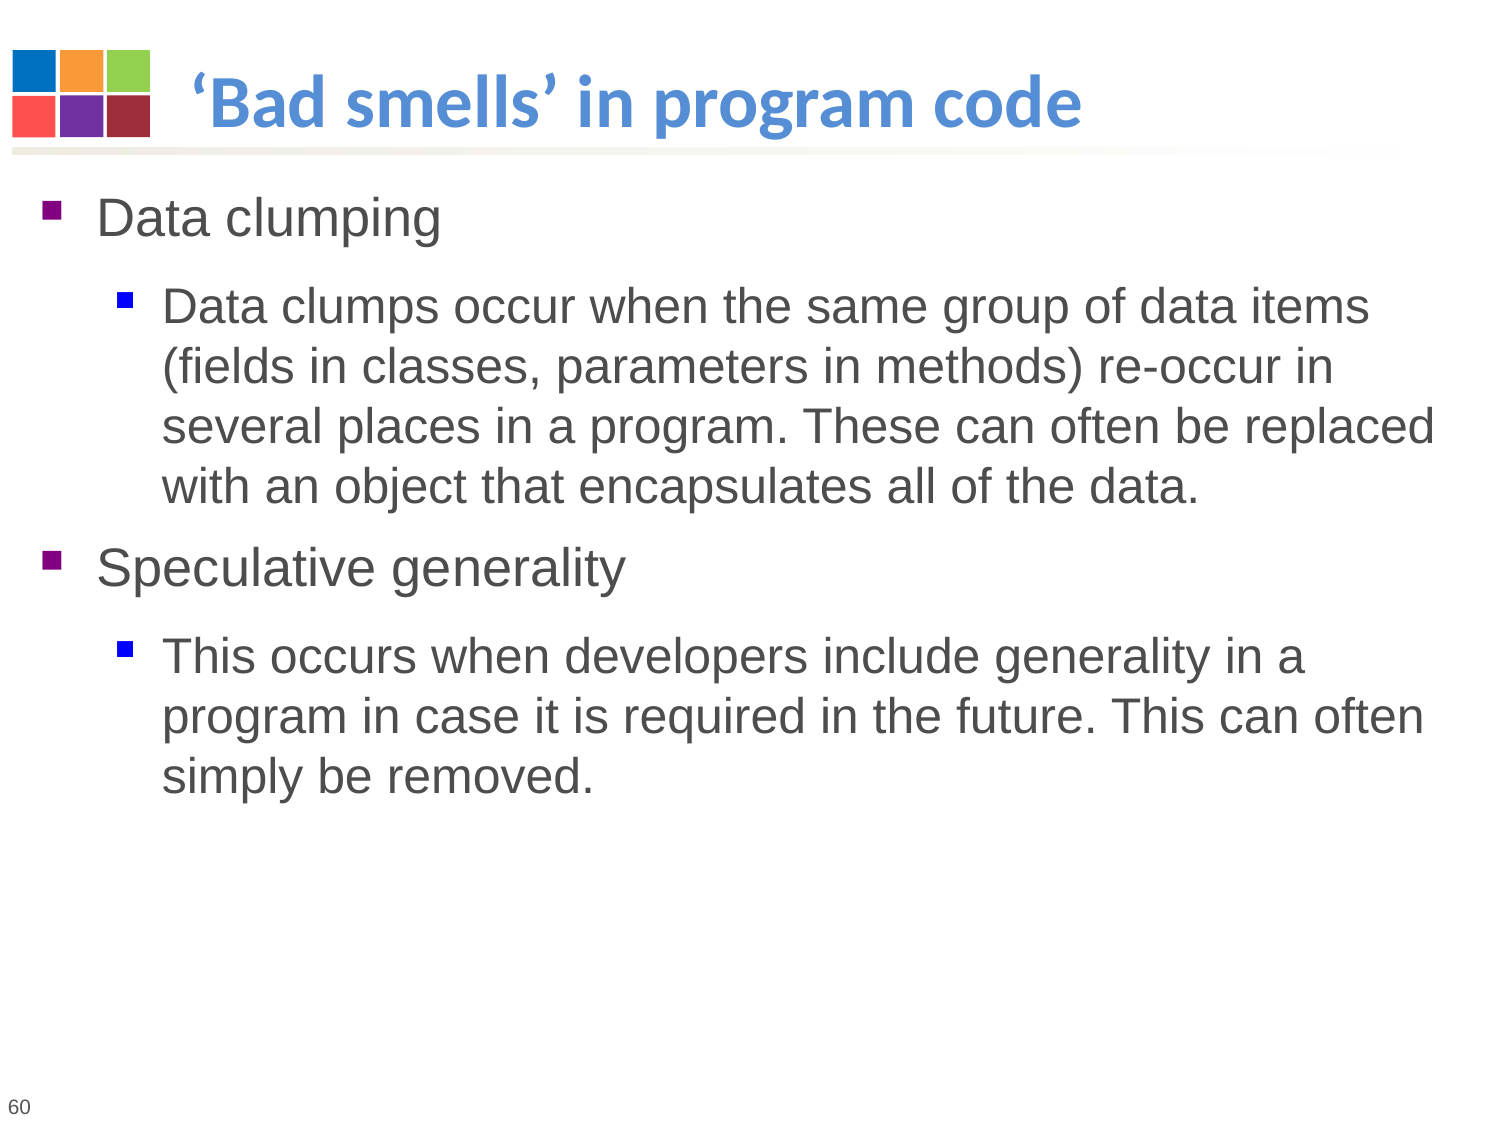

# ‘Bad smells’ in program code
Data clumping
Data clumps occur when the same group of data items (fields in classes, parameters in methods) re-occur in several places in a program. These can often be replaced with an object that encapsulates all of the data.
Speculative generality
This occurs when developers include generality in a program in case it is required in the future. This can often simply be removed.